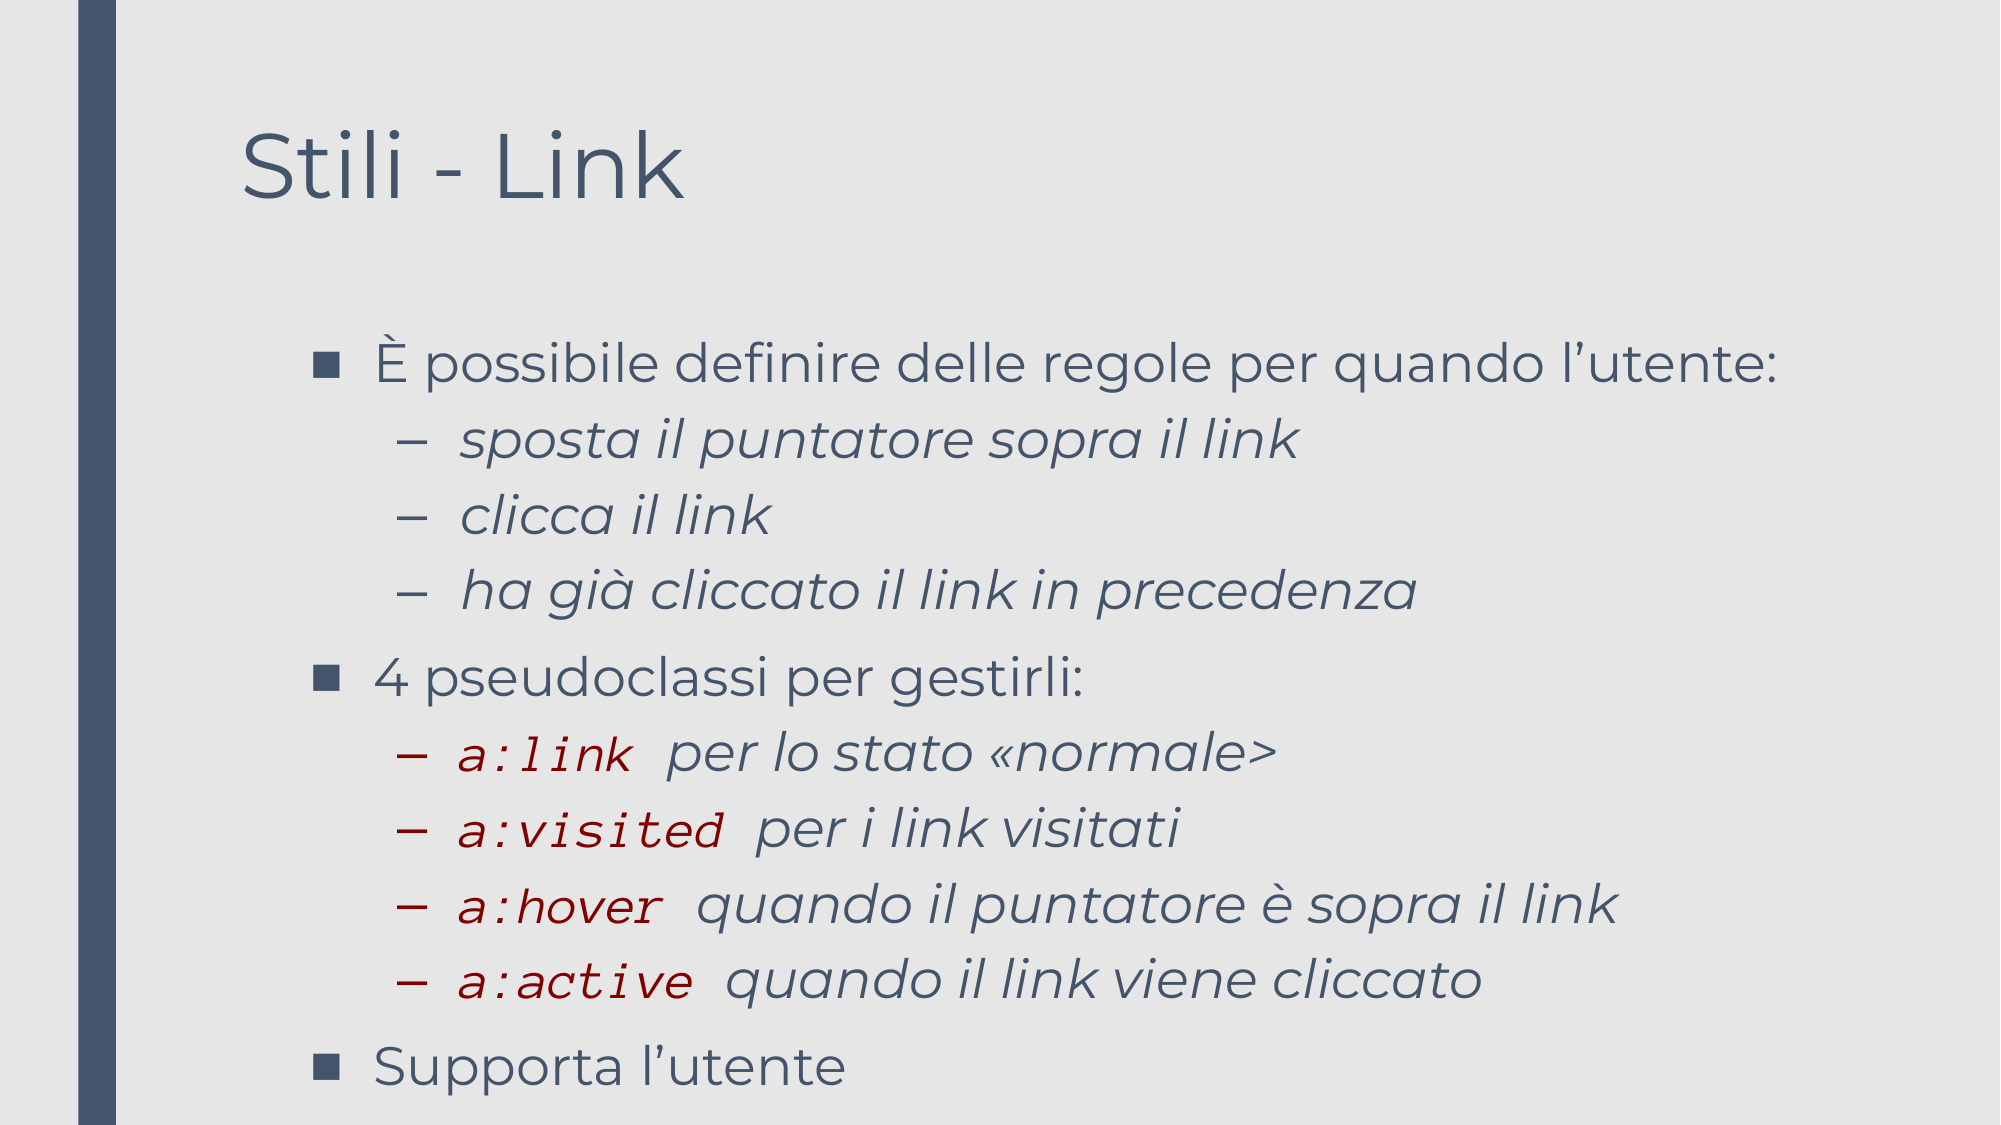

# Stili - Link
È possibile definire delle regole per quando l’utente:
sposta il puntatore sopra il link
clicca il link
ha già cliccato il link in precedenza
4 pseudoclassi per gestirli:
a:link per lo stato «normale>
a:visited per i link visitati
a:hover quando il puntatore è sopra il link
a:active quando il link viene cliccato
Supporta l’utente